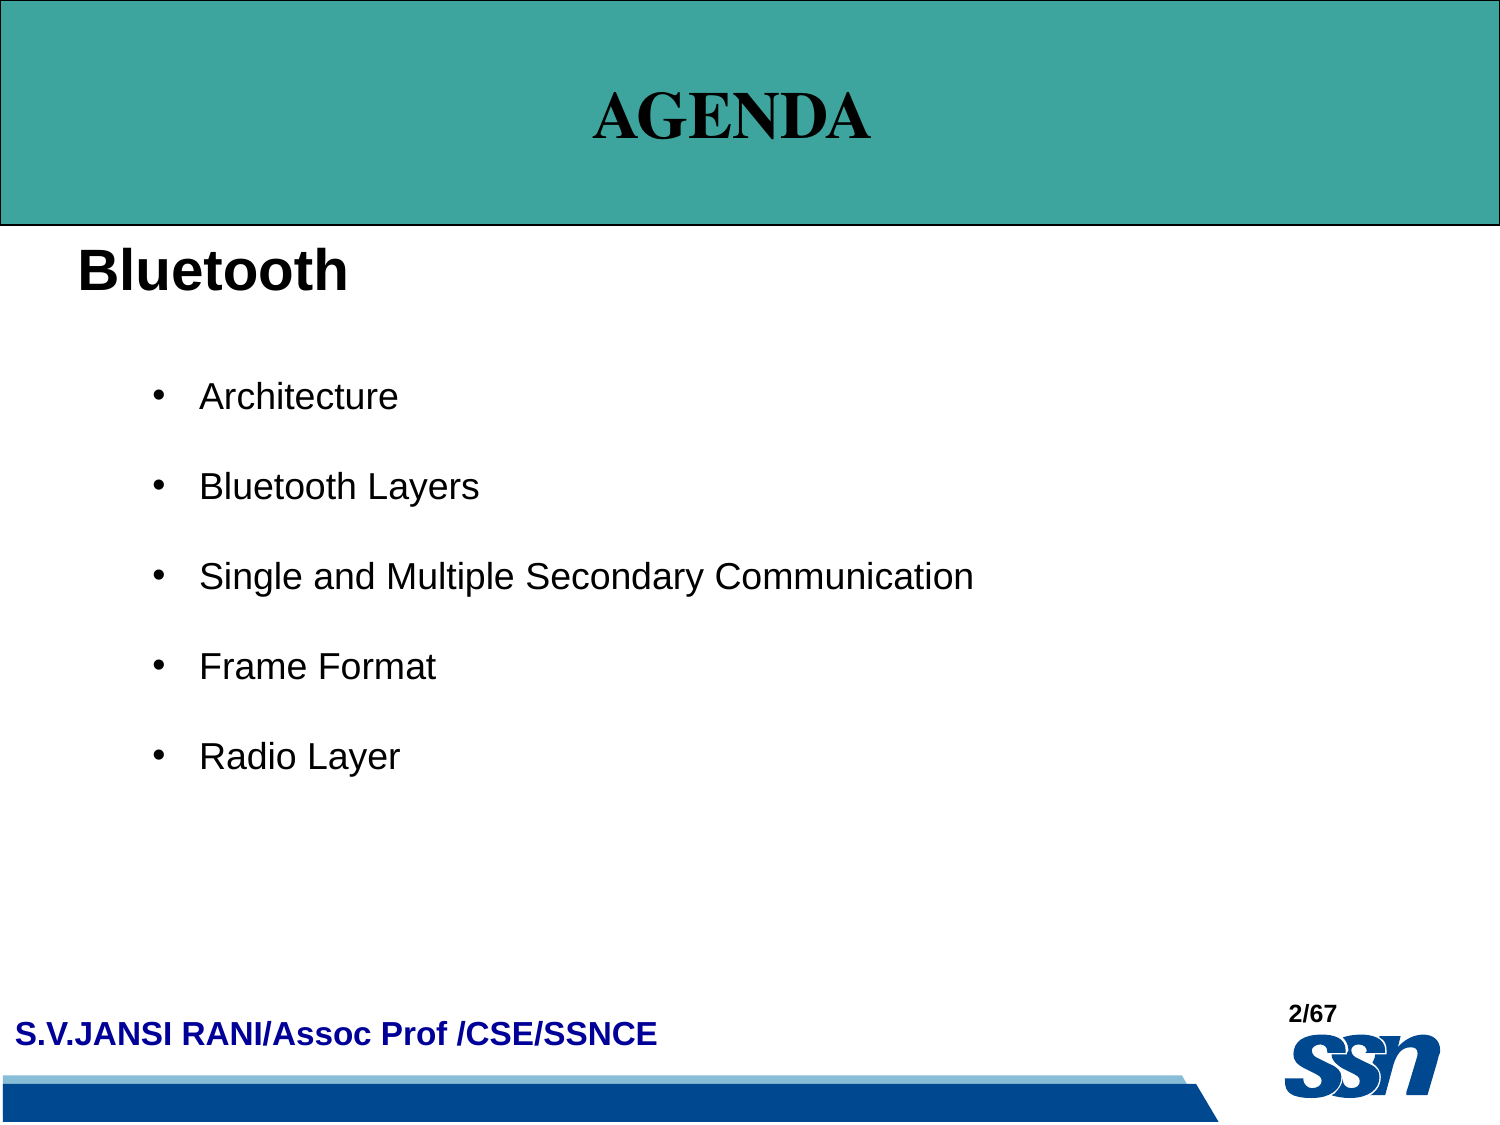

AGENDA
Bluetooth

Architecture

Bluetooth Layers

Single and Multiple Secondary Communication

Frame Format

Radio Layer